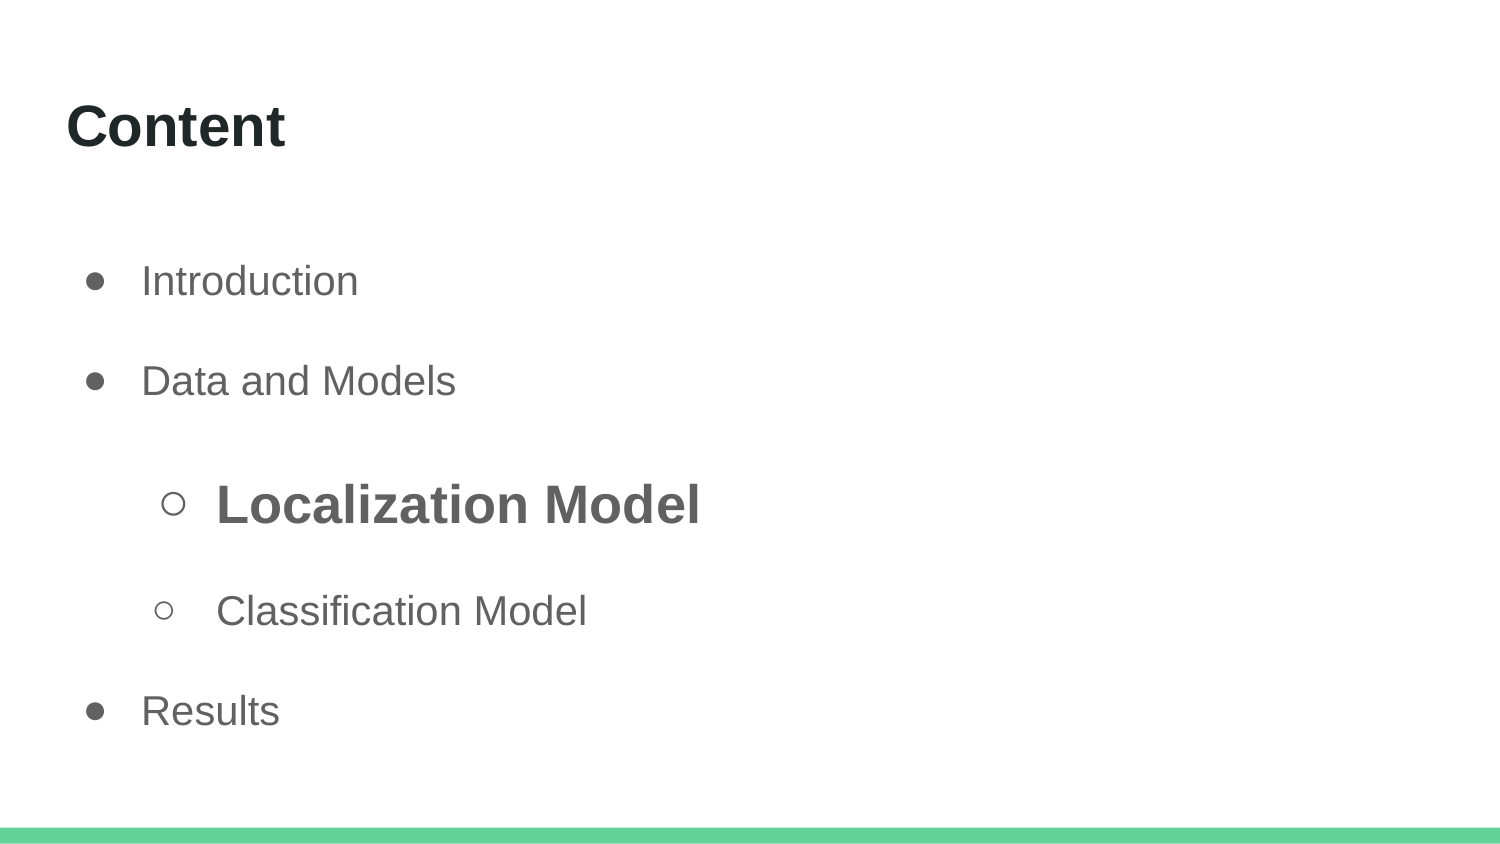

# Content
Introduction
Data and Models
Localization Model
Classification Model
Results